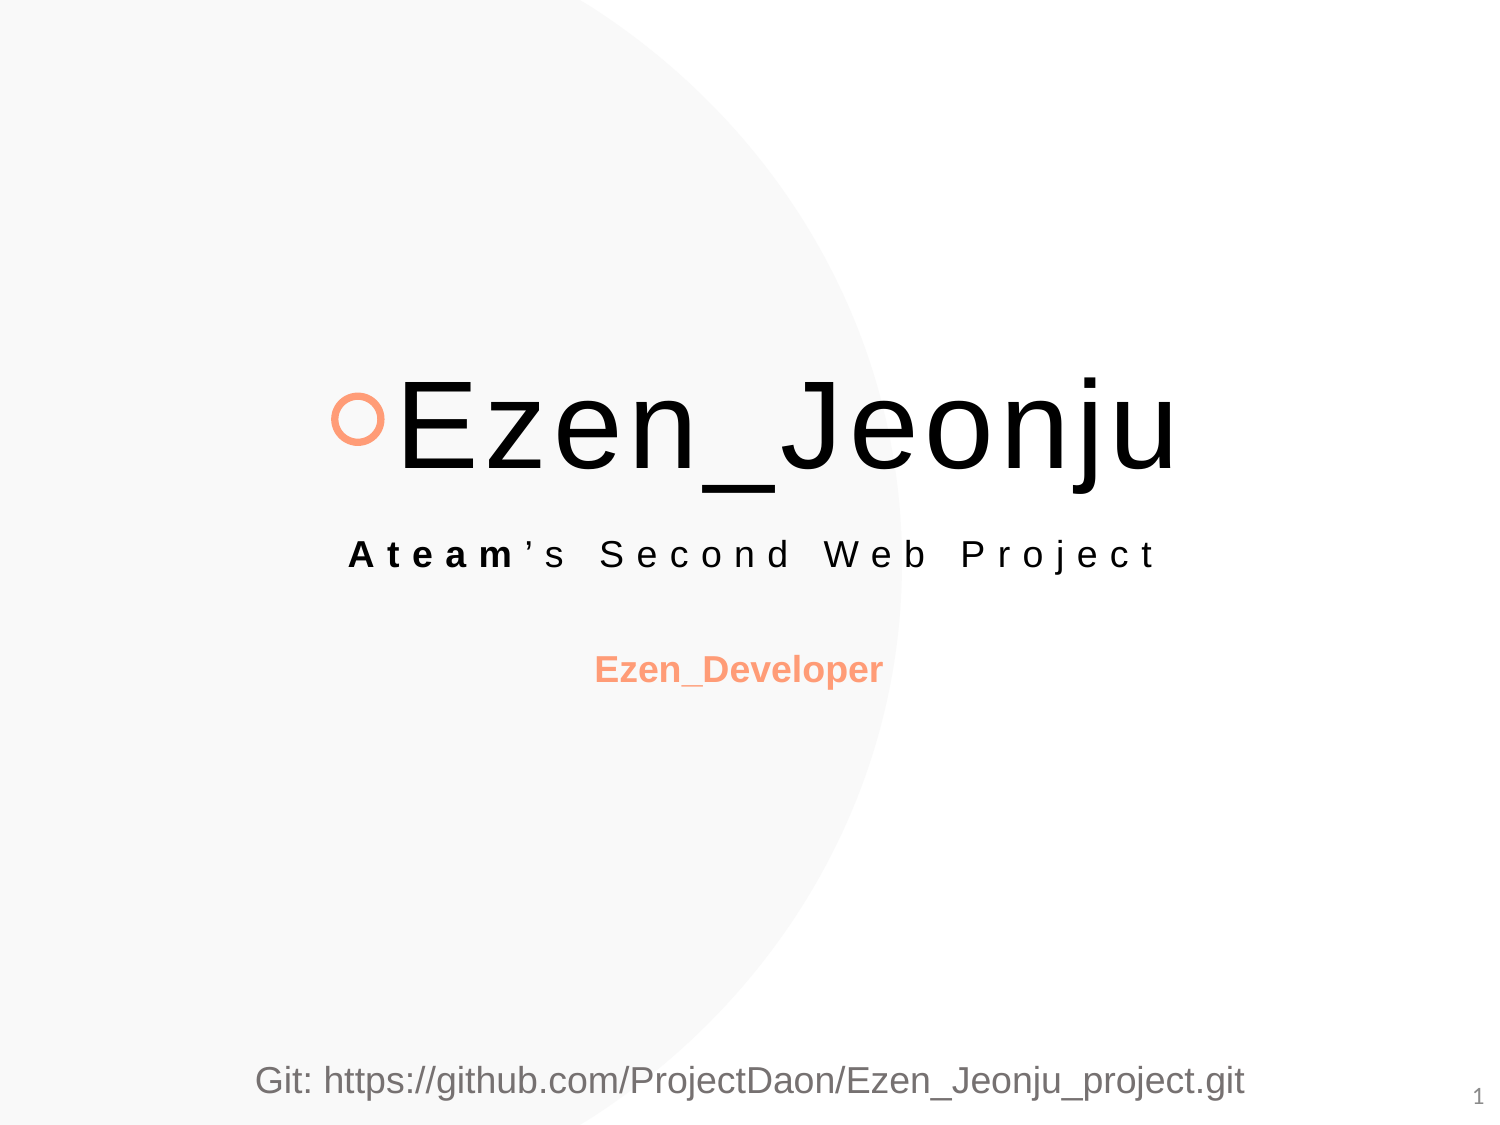

Ezen_Jeonju

Ateam’s Second Web Project
Ezen_Developer
Git: https://github.com/ProjectDaon/Ezen_Jeonju_project.git
1